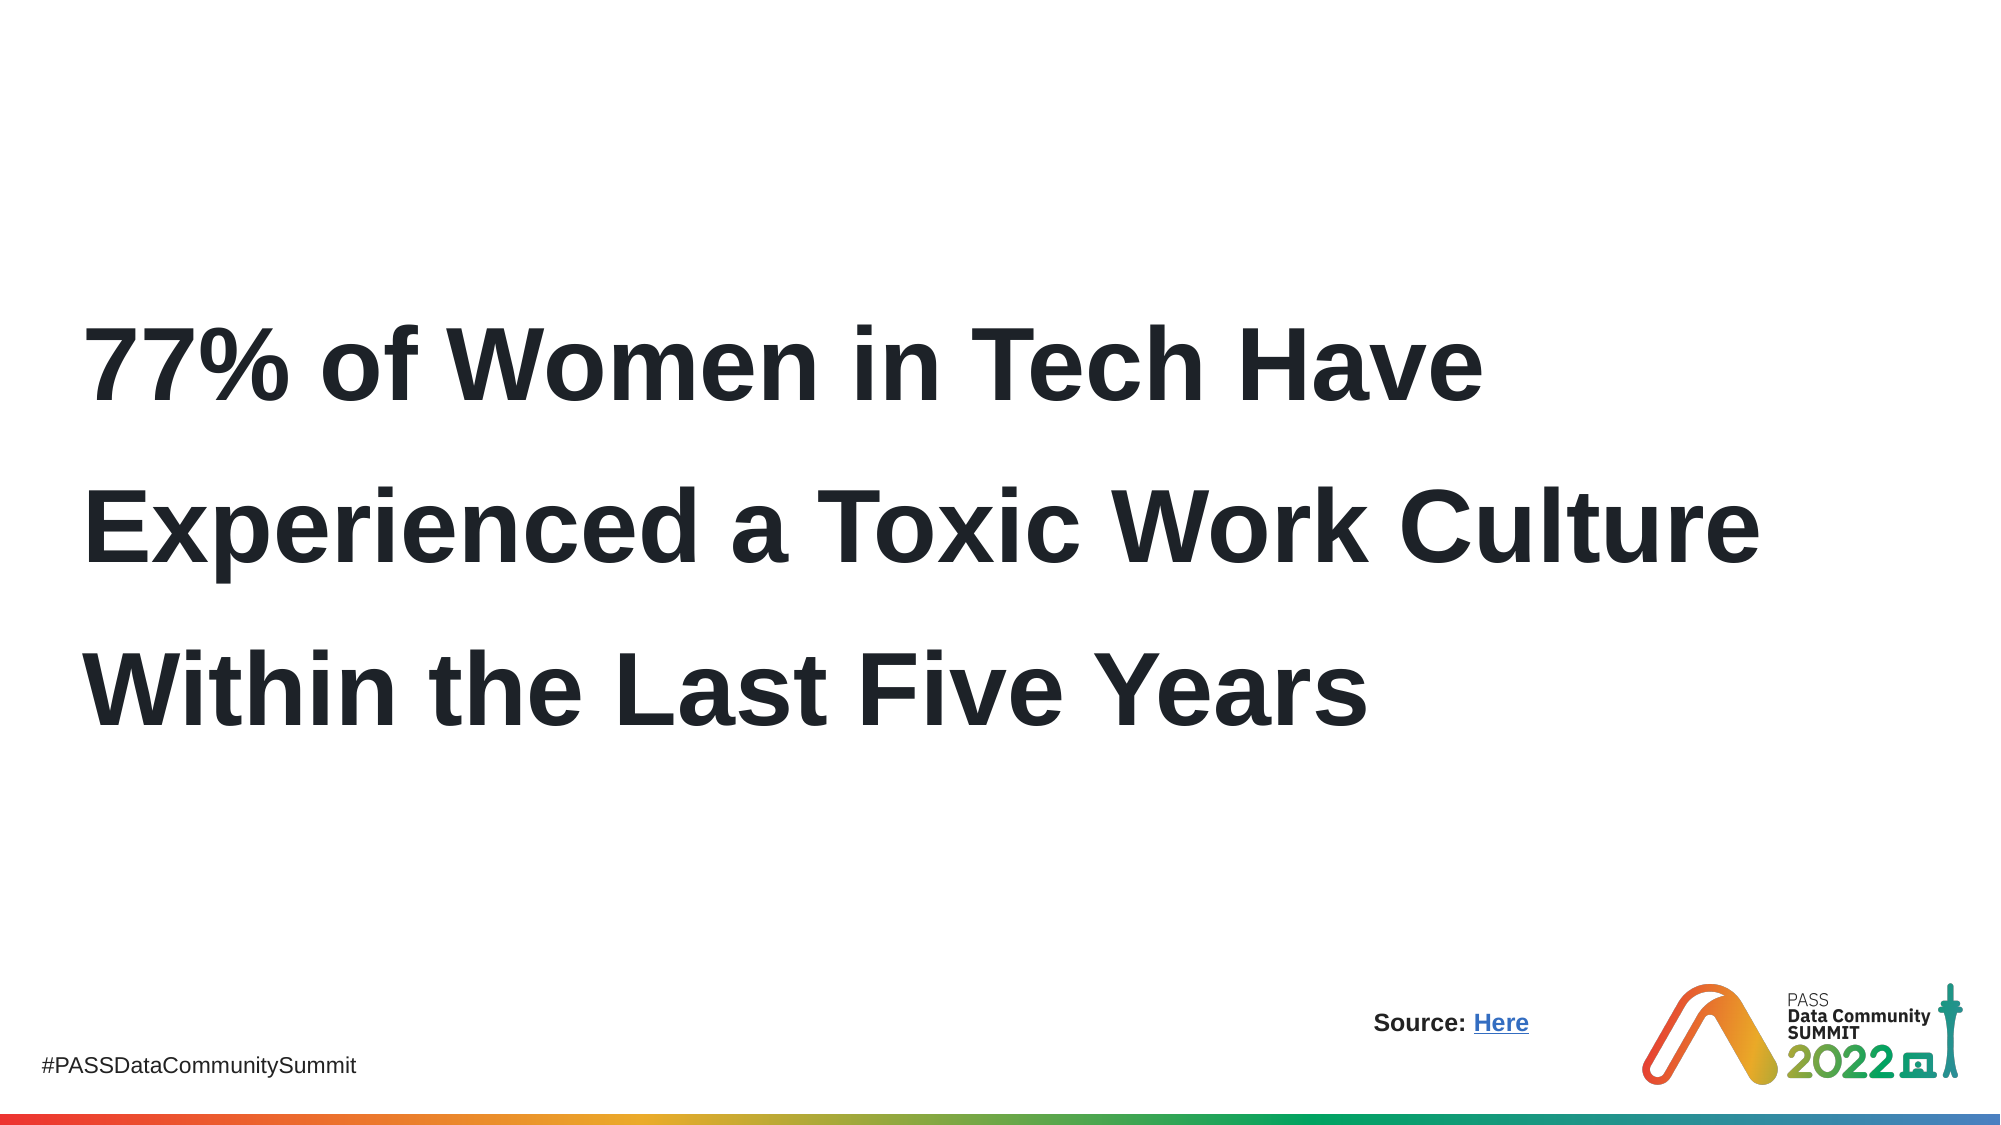

77% of Women in Tech Have Experienced a Toxic Work Culture Within the Last Five Years
Source: Here